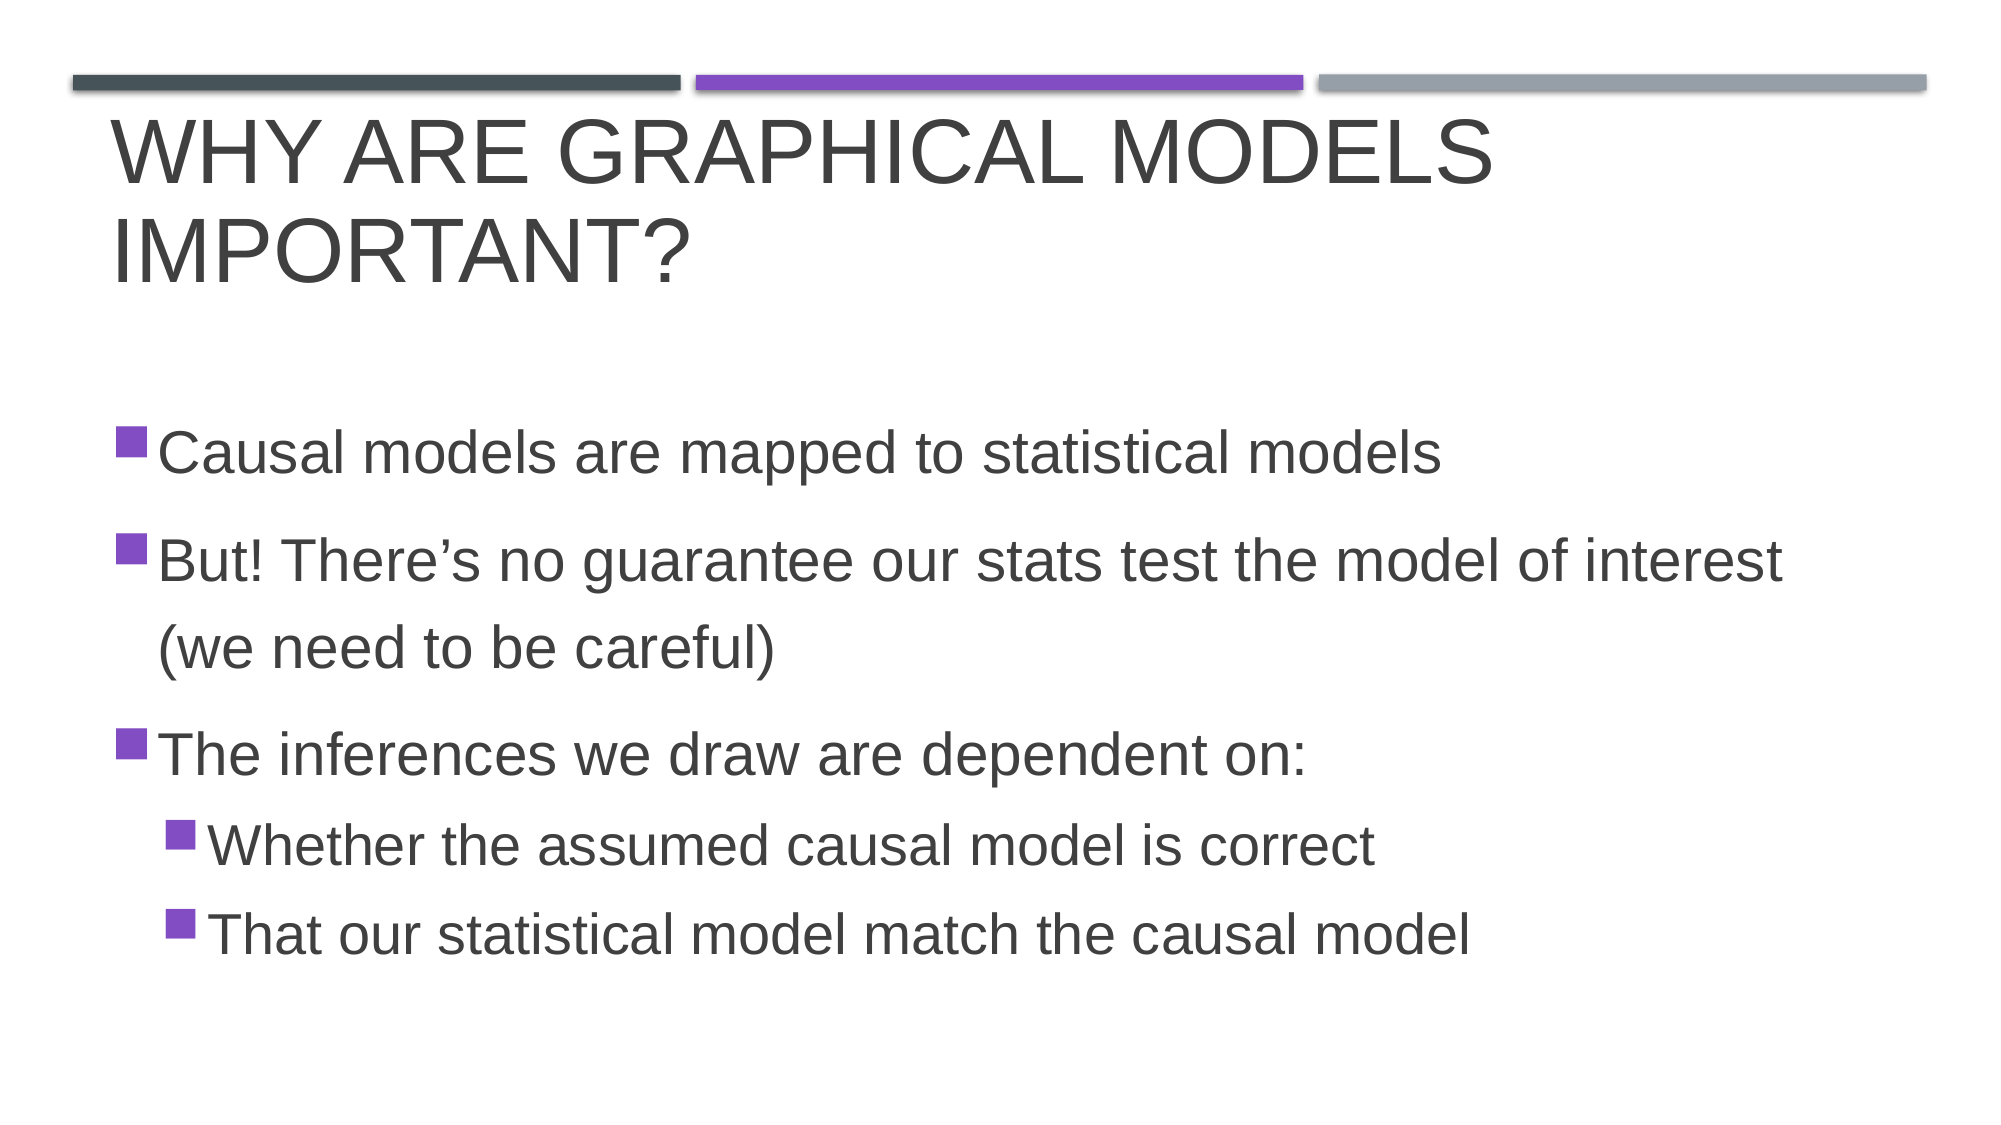

# Why are graphical models important?
Causal models are mapped to statistical models
But! There’s no guarantee our stats test the model of interest (we need to be careful)
The inferences we draw are dependent on:
Whether the assumed causal model is correct
That our statistical model match the causal model